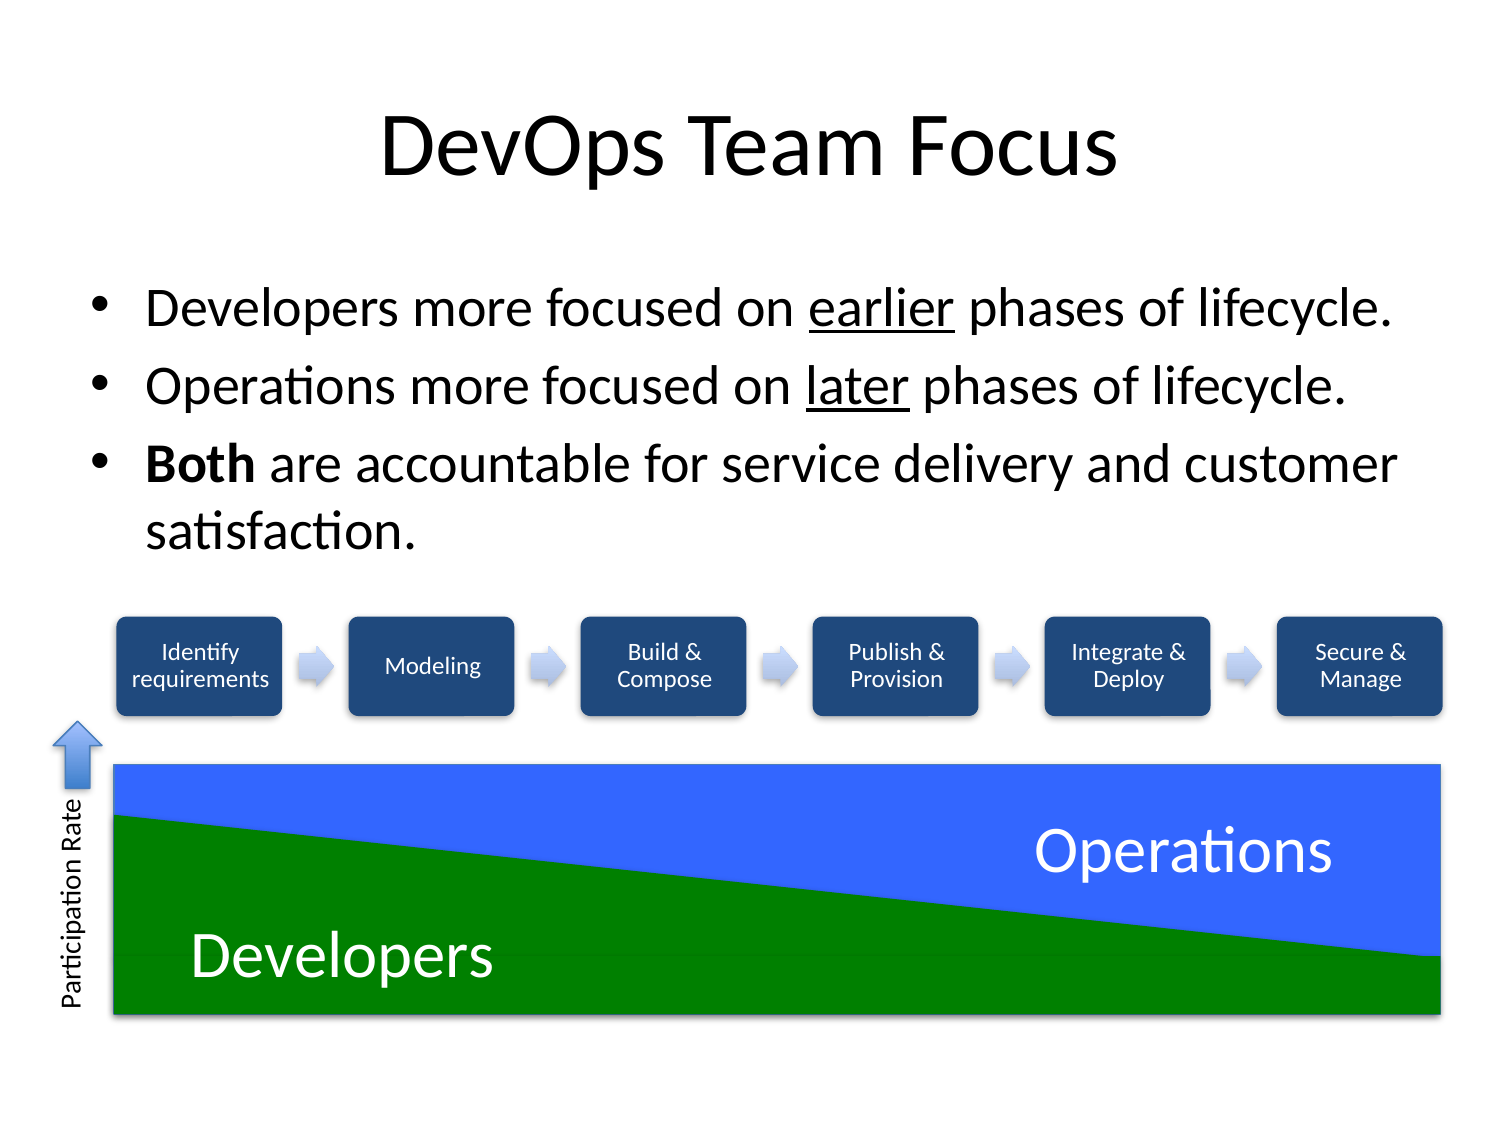

# DevOps Team Focus
Developers more focused on earlier phases of lifecycle.
Operations more focused on later phases of lifecycle.
Both are accountable for service delivery and customer satisfaction.
Identify requirements

Modeling

Build & Compose

Publish & Provision

Integrate & Deploy

Secure & Manage

Operations
Developers
Participation Rate